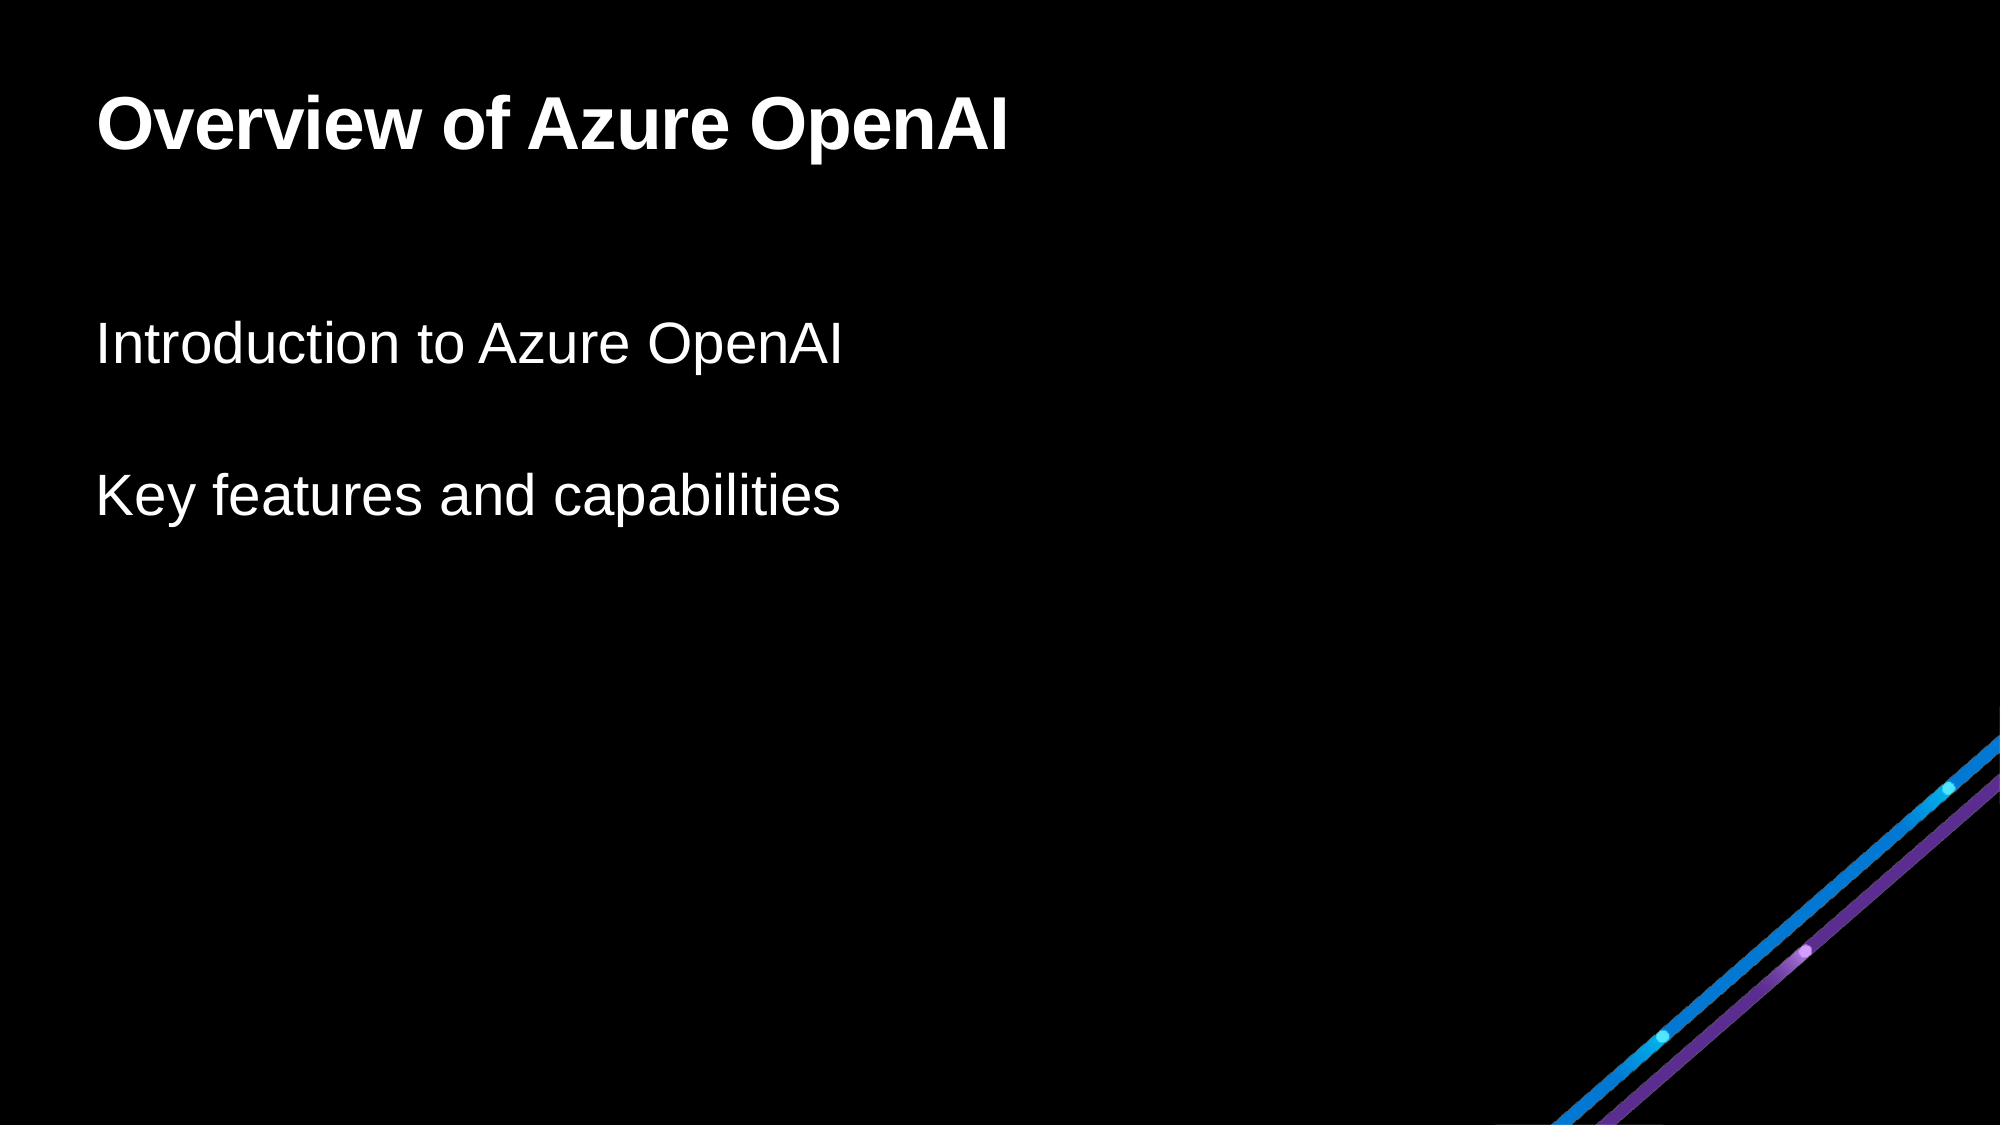

# Overview of Azure OpenAI
Introduction to Azure OpenAI
Key features and capabilities